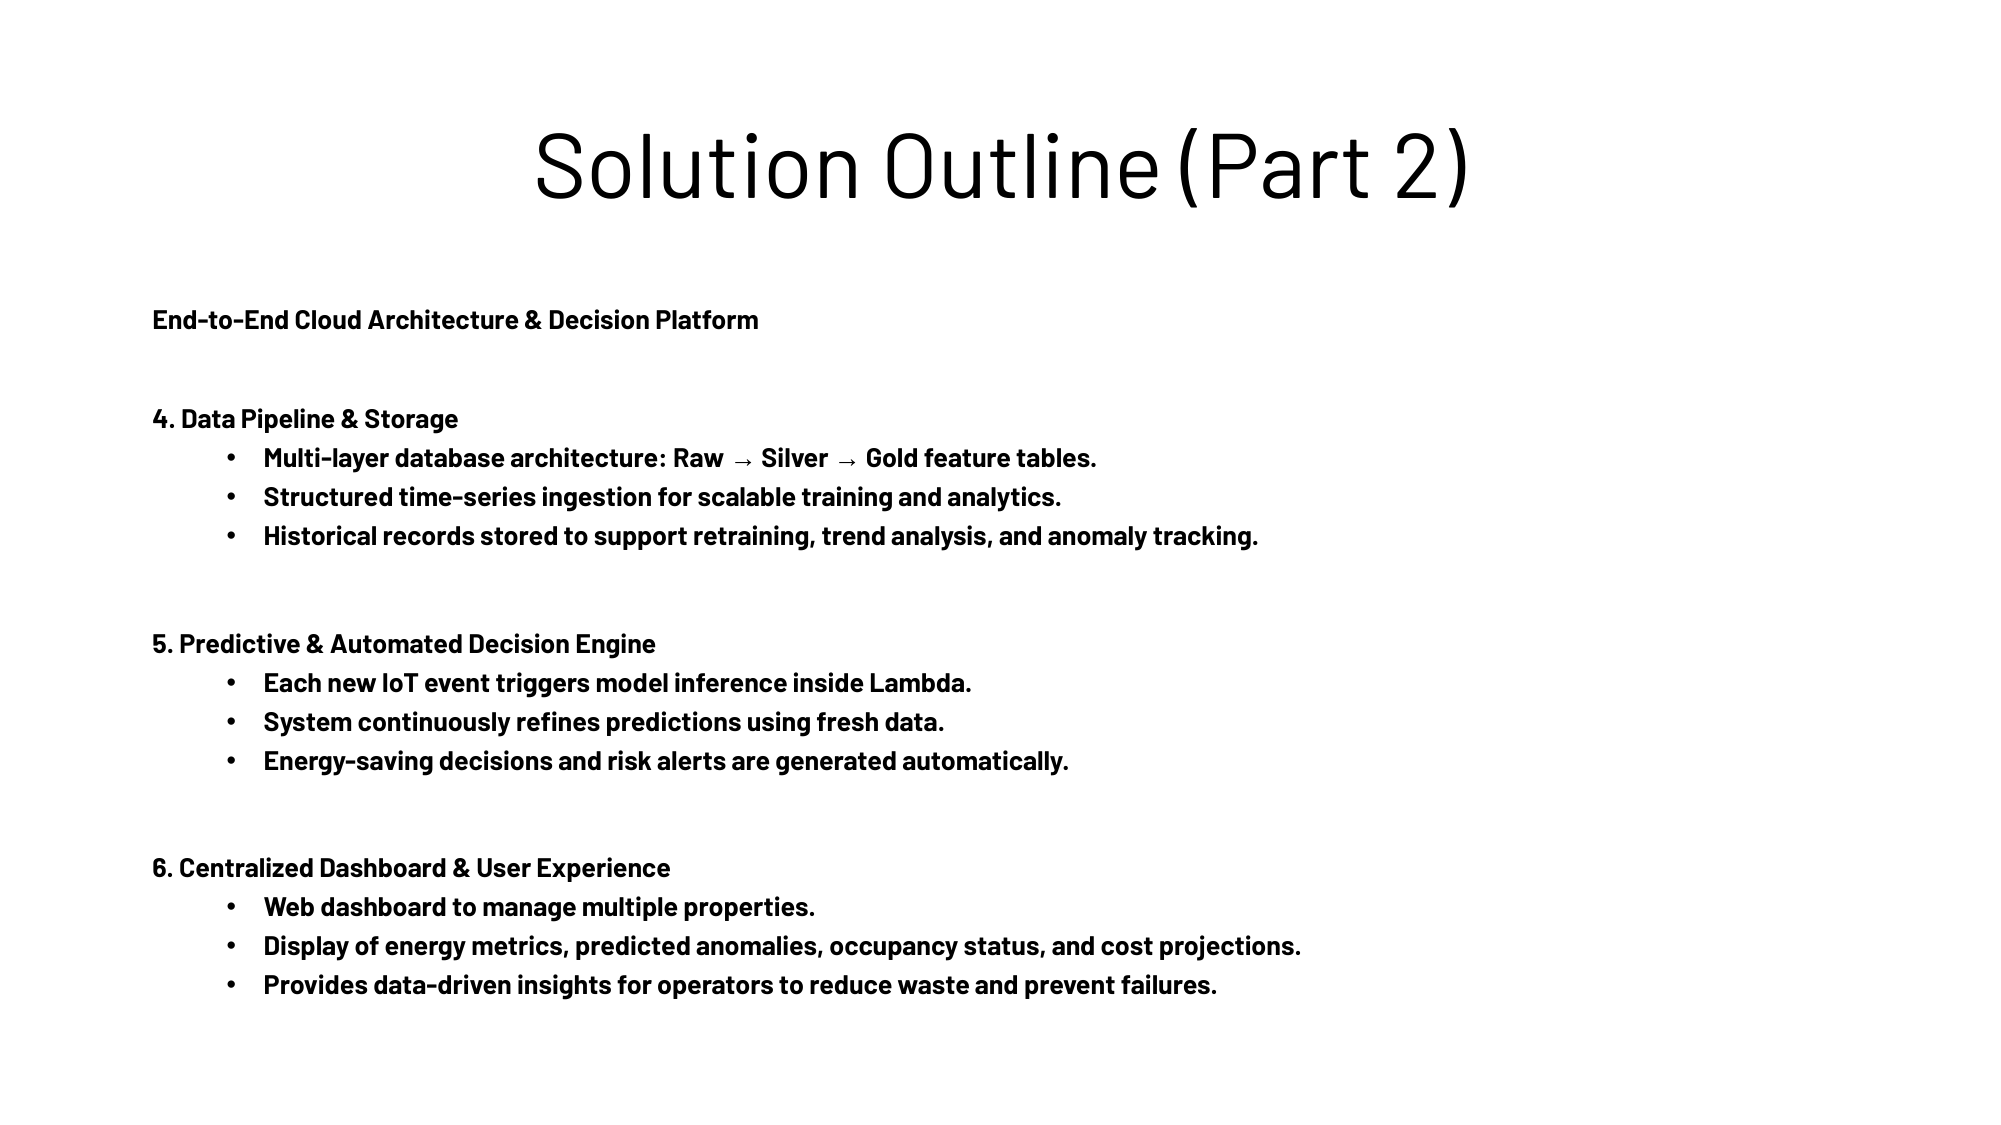

# Solution Outline (Part 2)
End-to-End Cloud Architecture & Decision Platform

4. Data Pipeline & Storage
Multi-layer database architecture: Raw → Silver → Gold feature tables.
Structured time-series ingestion for scalable training and analytics.
Historical records stored to support retraining, trend analysis, and anomaly tracking.

5. Predictive & Automated Decision Engine
Each new IoT event triggers model inference inside Lambda.
System continuously refines predictions using fresh data.
Energy-saving decisions and risk alerts are generated automatically.

6. Centralized Dashboard & User Experience
Web dashboard to manage multiple properties.
Display of energy metrics, predicted anomalies, occupancy status, and cost projections.
Provides data-driven insights for operators to reduce waste and prevent failures.